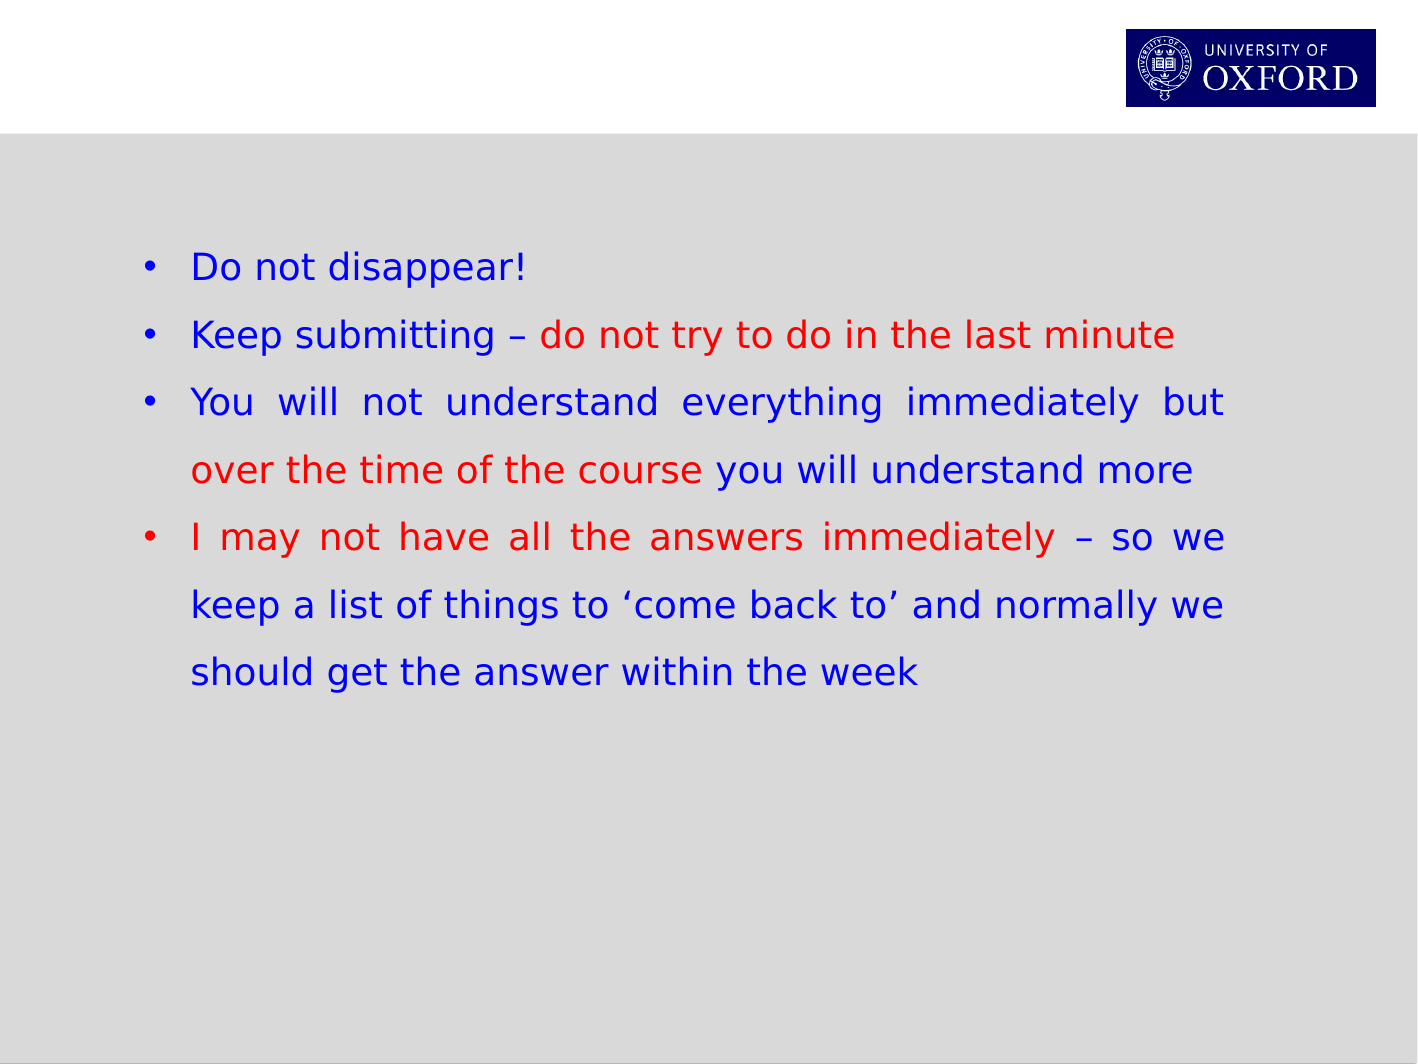

Do not disappear!
Keep submitting – do not try to do in the last minute
You will not understand everything immediately but over the time of the course you will understand more
I may not have all the answers immediately – so we keep a list of things to ‘come back to’ and normally we should get the answer within the week